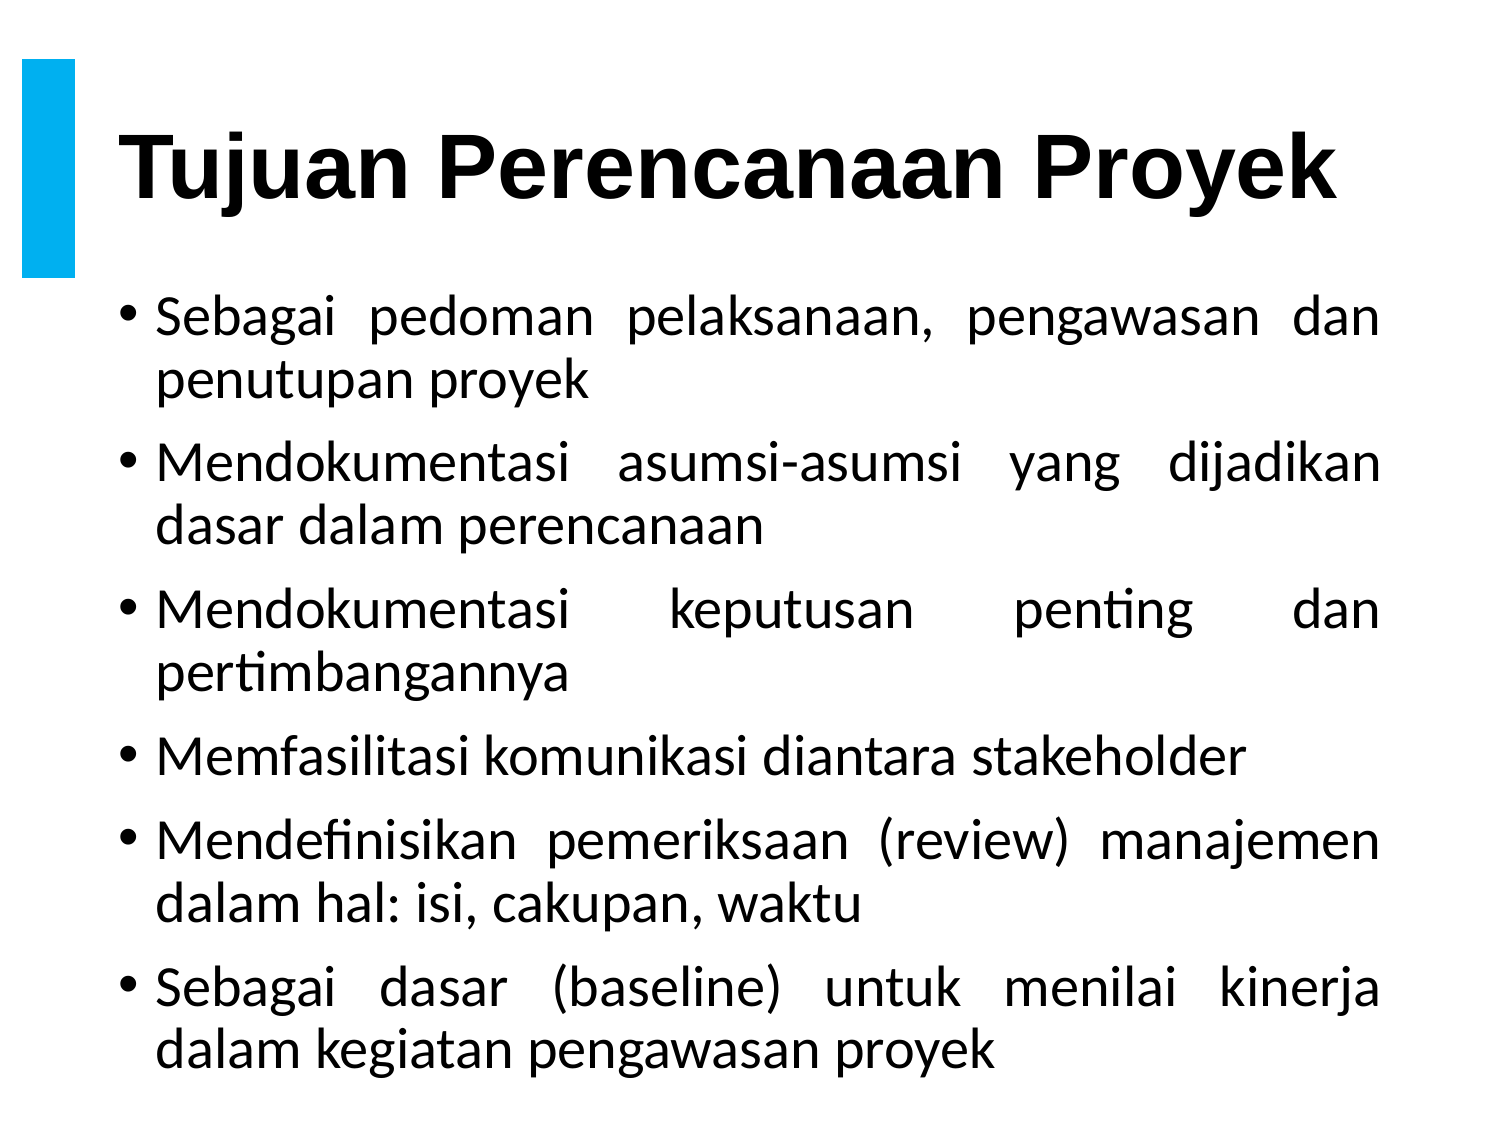

# Tujuan Perencanaan Proyek
Sebagai pedoman pelaksanaan, pengawasan dan penutupan proyek
Mendokumentasi asumsi-asumsi yang dijadikan dasar dalam perencanaan
Mendokumentasi keputusan penting dan pertimbangannya
Memfasilitasi komunikasi diantara stakeholder
Mendefinisikan pemeriksaan (review) manajemen dalam hal: isi, cakupan, waktu
Sebagai dasar (baseline) untuk menilai kinerja dalam kegiatan pengawasan proyek